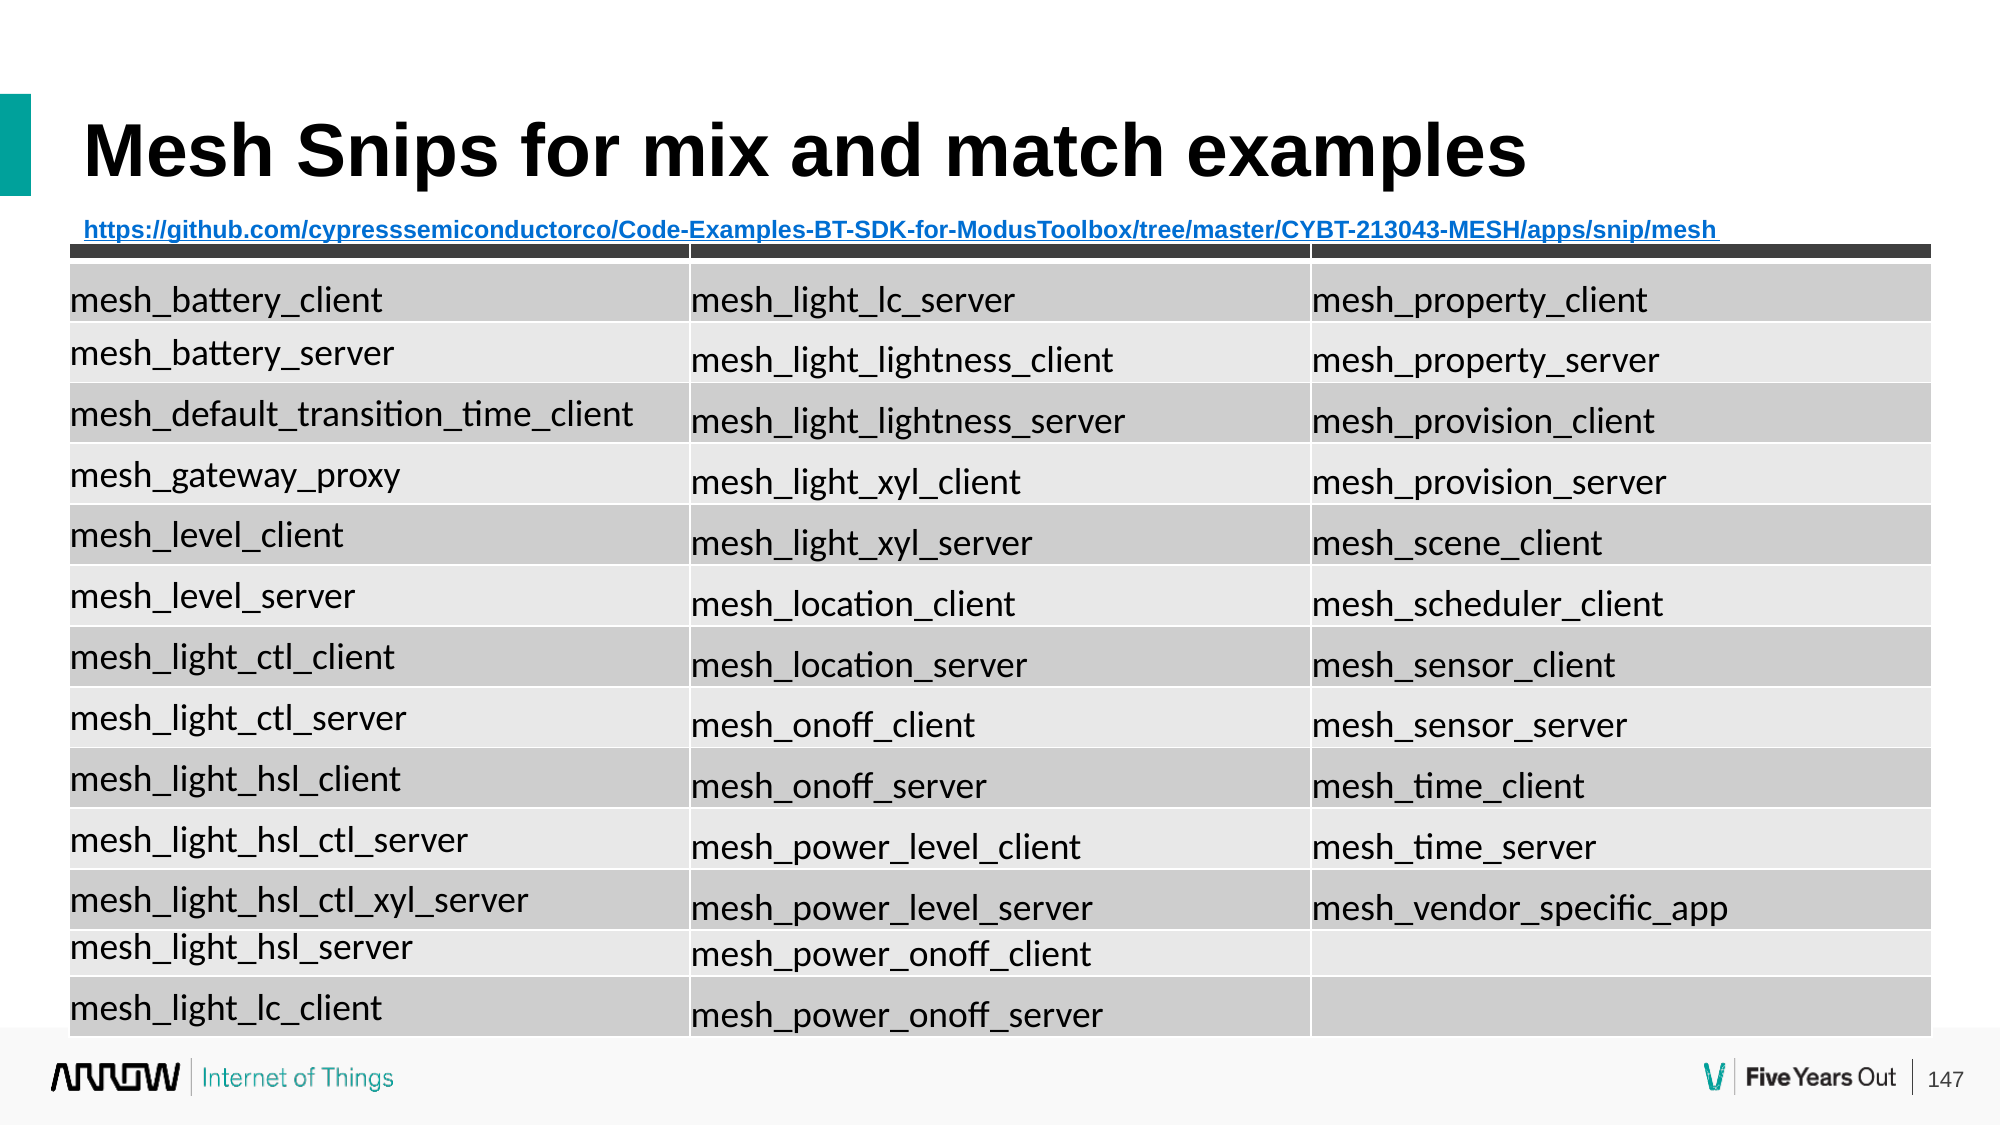

Mesh Snips for mix and match examples
https://github.com/cypresssemiconductorco/Code-Examples-BT-SDK-for-ModusToolbox/tree/master/CYBT-213043-MESH/apps/snip/mesh
|  |  |  |
| --- | --- | --- |
| mesh\_battery\_client | mesh\_light\_lc\_server | mesh\_property\_client |
| mesh\_battery\_server | mesh\_light\_lightness\_client | mesh\_property\_server |
| mesh\_default\_transition\_time\_client | mesh\_light\_lightness\_server | mesh\_provision\_client |
| mesh\_gateway\_proxy | mesh\_light\_xyl\_client | mesh\_provision\_server |
| mesh\_level\_client | mesh\_light\_xyl\_server | mesh\_scene\_client |
| mesh\_level\_server | mesh\_location\_client | mesh\_scheduler\_client |
| mesh\_light\_ctl\_client | mesh\_location\_server | mesh\_sensor\_client |
| mesh\_light\_ctl\_server | mesh\_onoff\_client | mesh\_sensor\_server |
| mesh\_light\_hsl\_client | mesh\_onoff\_server | mesh\_time\_client |
| mesh\_light\_hsl\_ctl\_server | mesh\_power\_level\_client | mesh\_time\_server |
| mesh\_light\_hsl\_ctl\_xyl\_server | mesh\_power\_level\_server | mesh\_vendor\_specific\_app |
| mesh\_light\_hsl\_server | mesh\_power\_onoff\_client |  |
| mesh\_light\_lc\_client | mesh\_power\_onoff\_server |  |